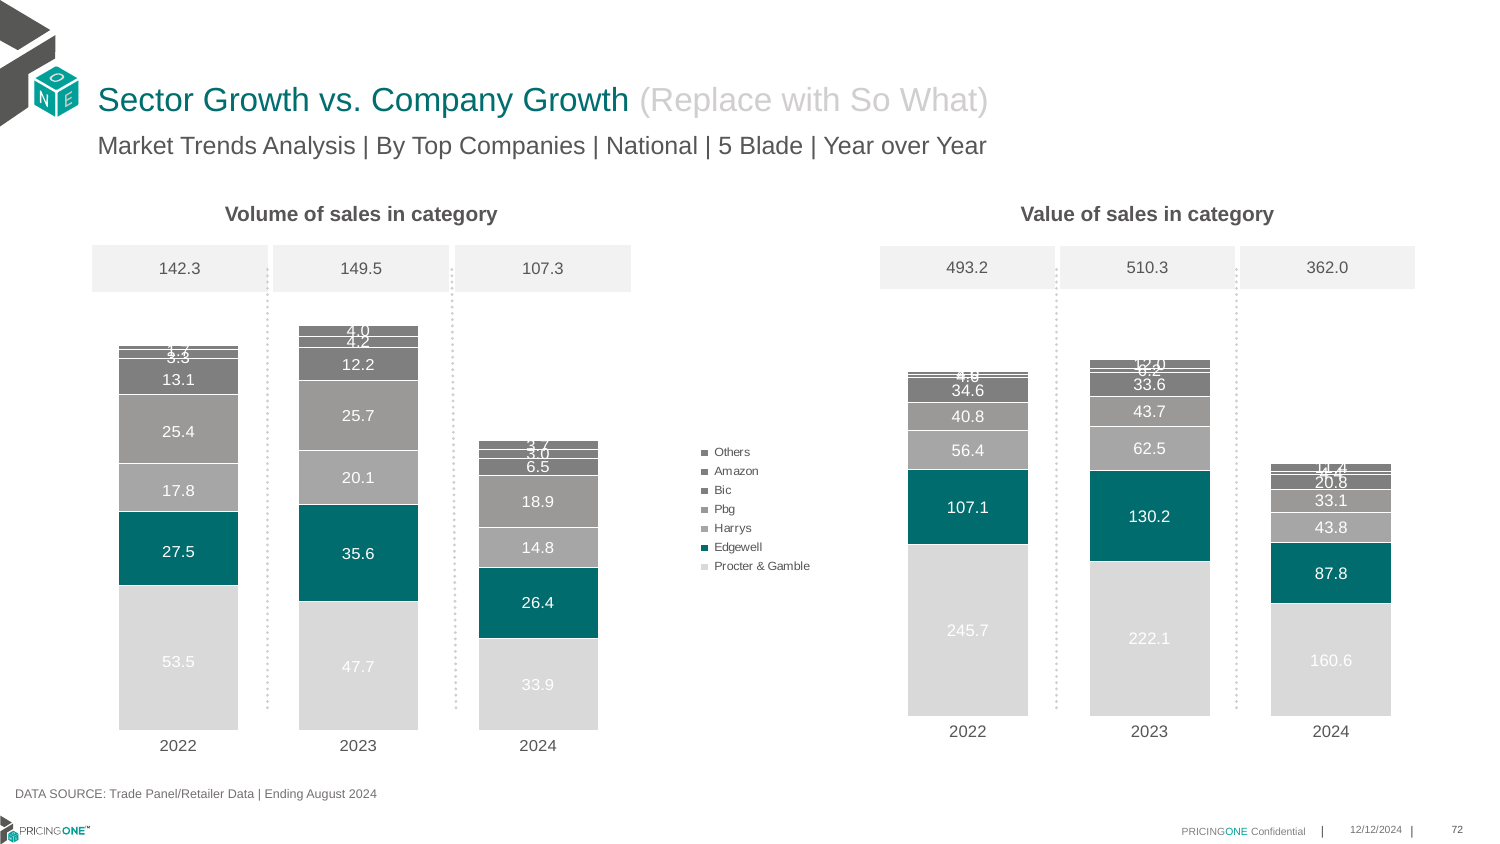

# Sector Growth vs. Company Growth (Replace with So What)
Market Trends Analysis | By Top Companies | National | 5 Blade | Year over Year
| Value of sales in category |  |  |
| --- | --- | --- |
| 493.2 | 510.3 | 362.0 |
| Volume of sales in category |  |  |
| --- | --- | --- |
| 142.3 | 149.5 | 107.3 |

### Chart

| Category | Procter & Gamble | Edgewell | Harrys | Pbg | Bic | Amazon | Others |
|---|---|---|---|---|---|---|---|
| 2022 | 245.666473 | 107.129709 | 56.373794 | 40.808582 | 34.645471 | 4.552183 | 4.04656 |
| 2023 | 222.055899 | 130.237373 | 62.468341 | 43.717563 | 33.624423 | 6.224637 | 12.000775 |
| 2024 | 160.62851 | 87.776168 | 43.847327 | 33.127673 | 20.82164 | 4.381262 | 11.391614 |

### Chart

| Category | Procter & Gamble | Edgewell | Harrys | Pbg | Bic | Amazon | Others |
|---|---|---|---|---|---|---|---|
| 2022 | 53.456136 | 27.455841 | 17.824914 | 25.436826 | 13.103367 | 3.295082 | 1.731159 |
| 2023 | 47.736104 | 35.583428 | 20.083355 | 25.724915 | 12.194739 | 4.183496 | 3.987581 |
| 2024 | 33.876274 | 26.432354 | 14.80679 | 18.916215 | 6.544433 | 3.014247 | 3.662669 |
DATA SOURCE: Trade Panel/Retailer Data | Ending August 2024

12/12/2024
72